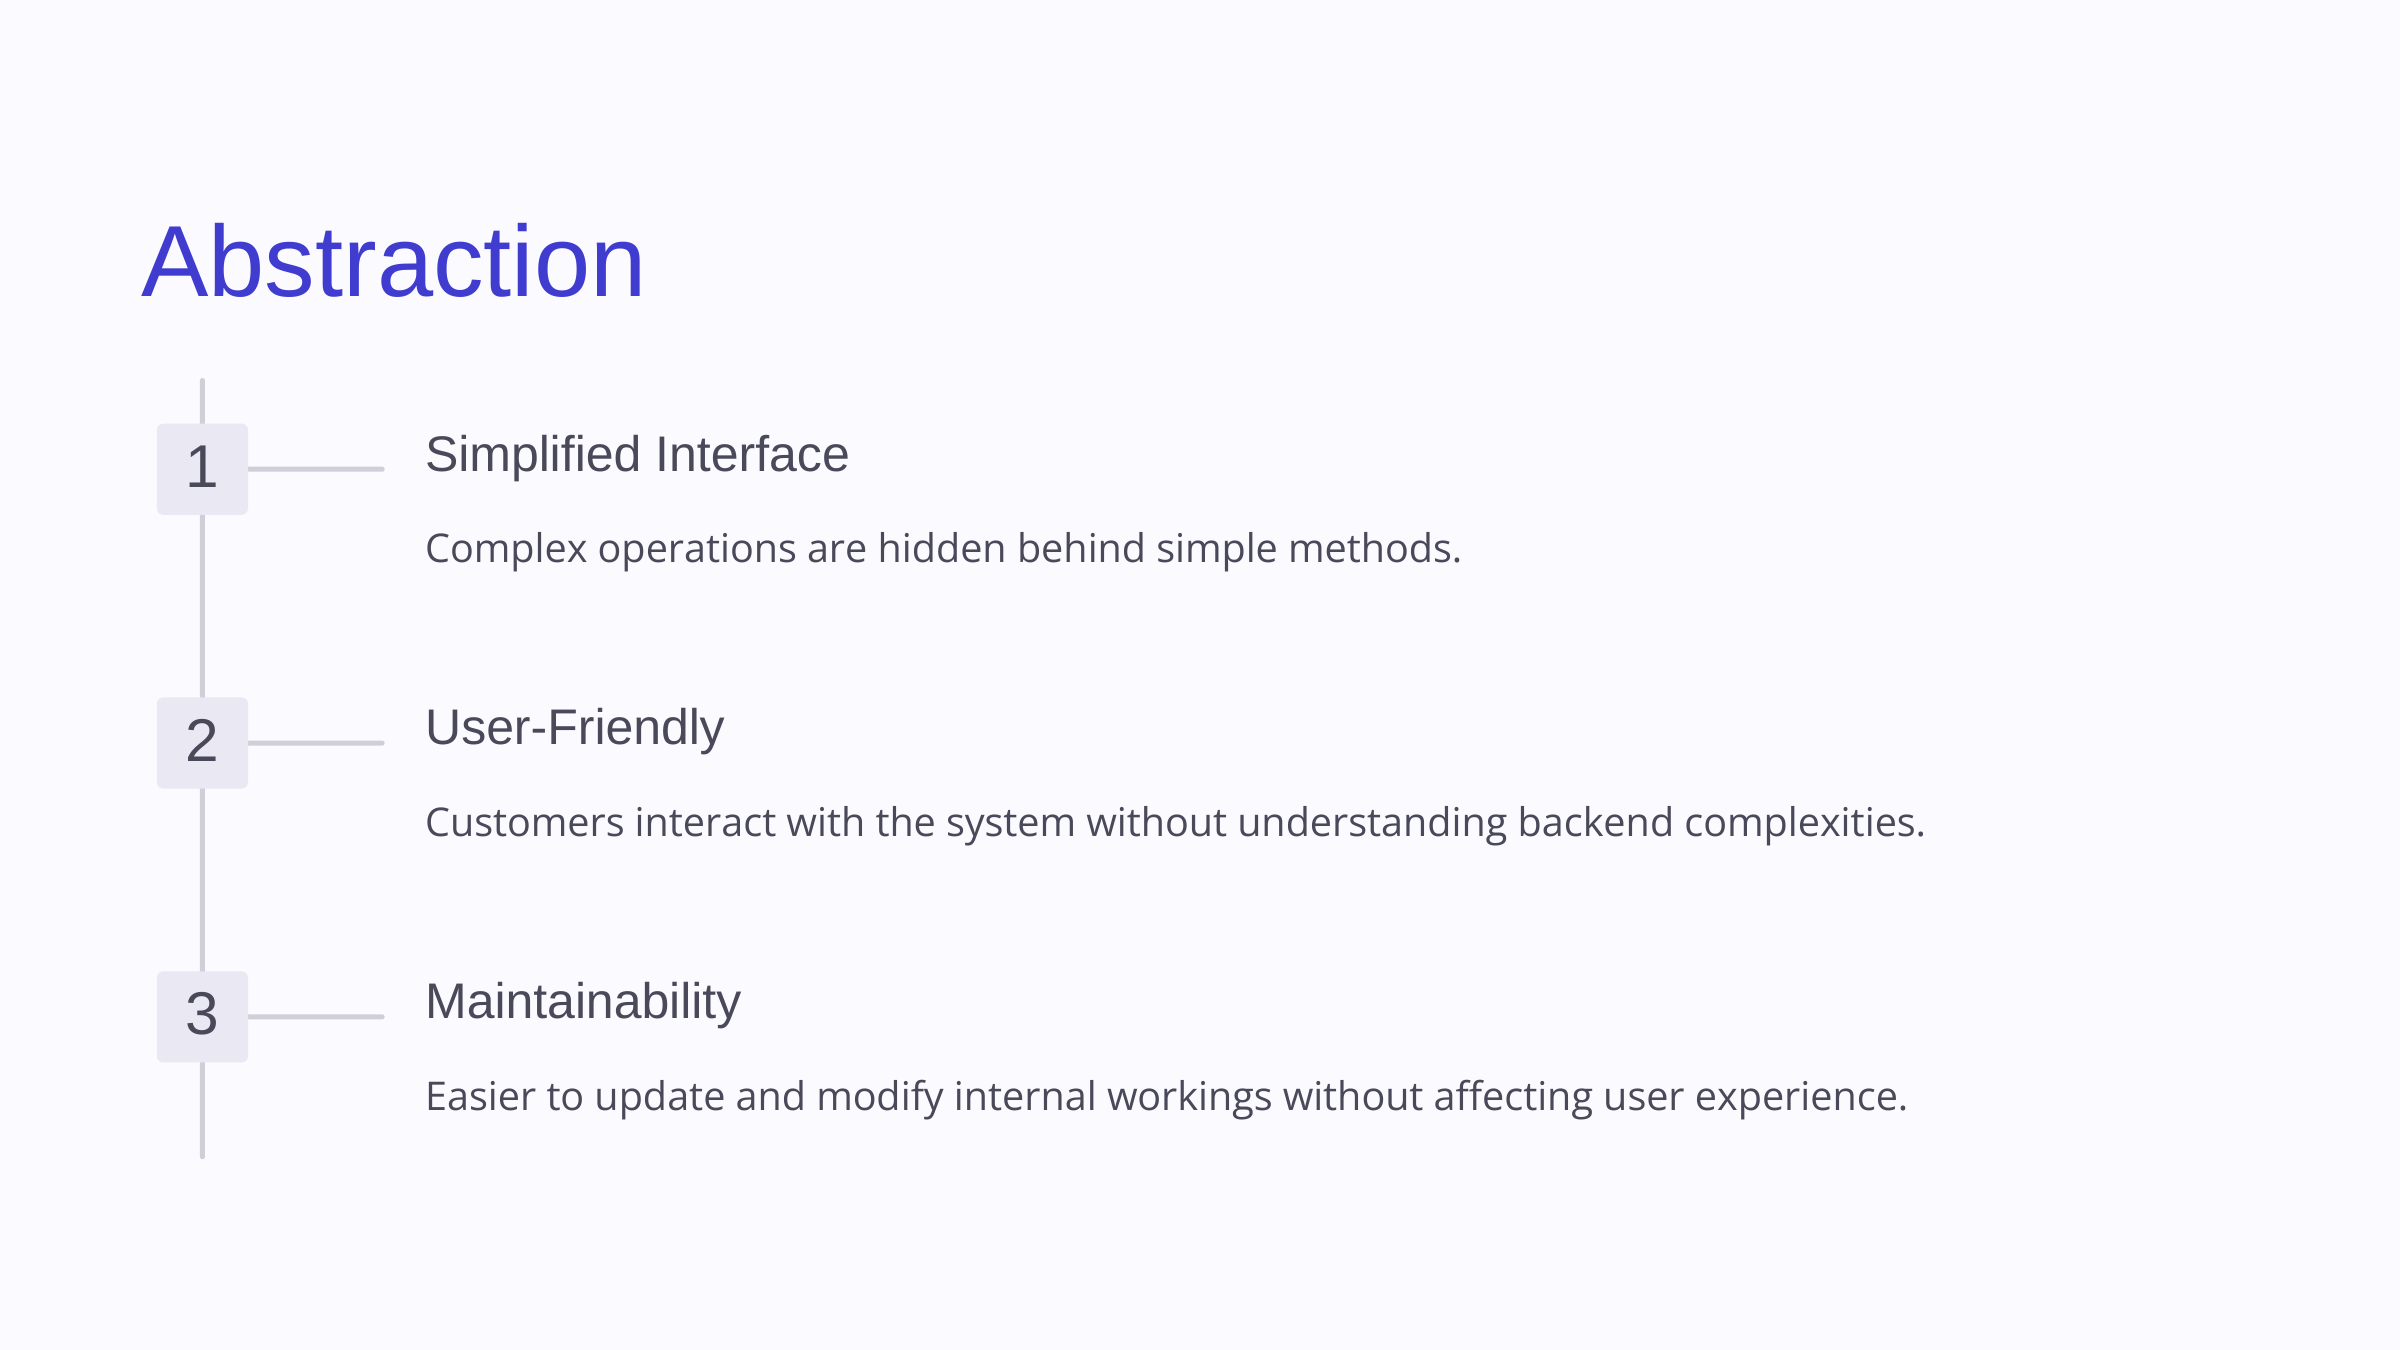

Abstraction

Simplified Interface

1

Complex operations are hidden behind simple methods.
User-Friendly

2

Customers interact with the system without understanding backend complexities.
Maintainability

3

Easier to update and modify internal workings without affecting user experience.